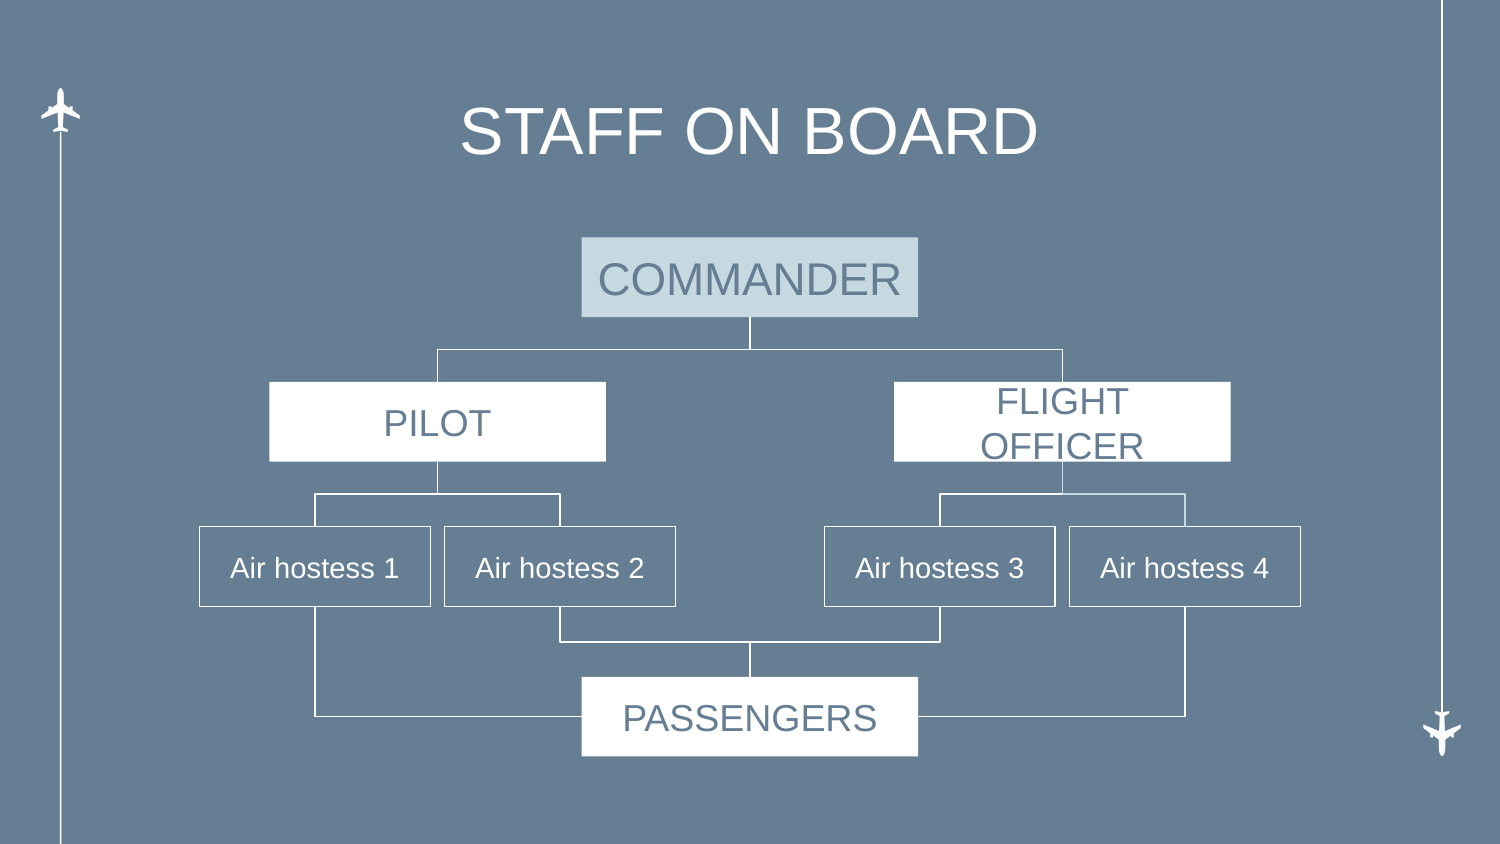

# STAFF ON BOARD
COMMANDER
PILOT
FLIGHT OFFICER
Air hostess 1
Air hostess 2
Air hostess 3
Air hostess 4
PASSENGERS